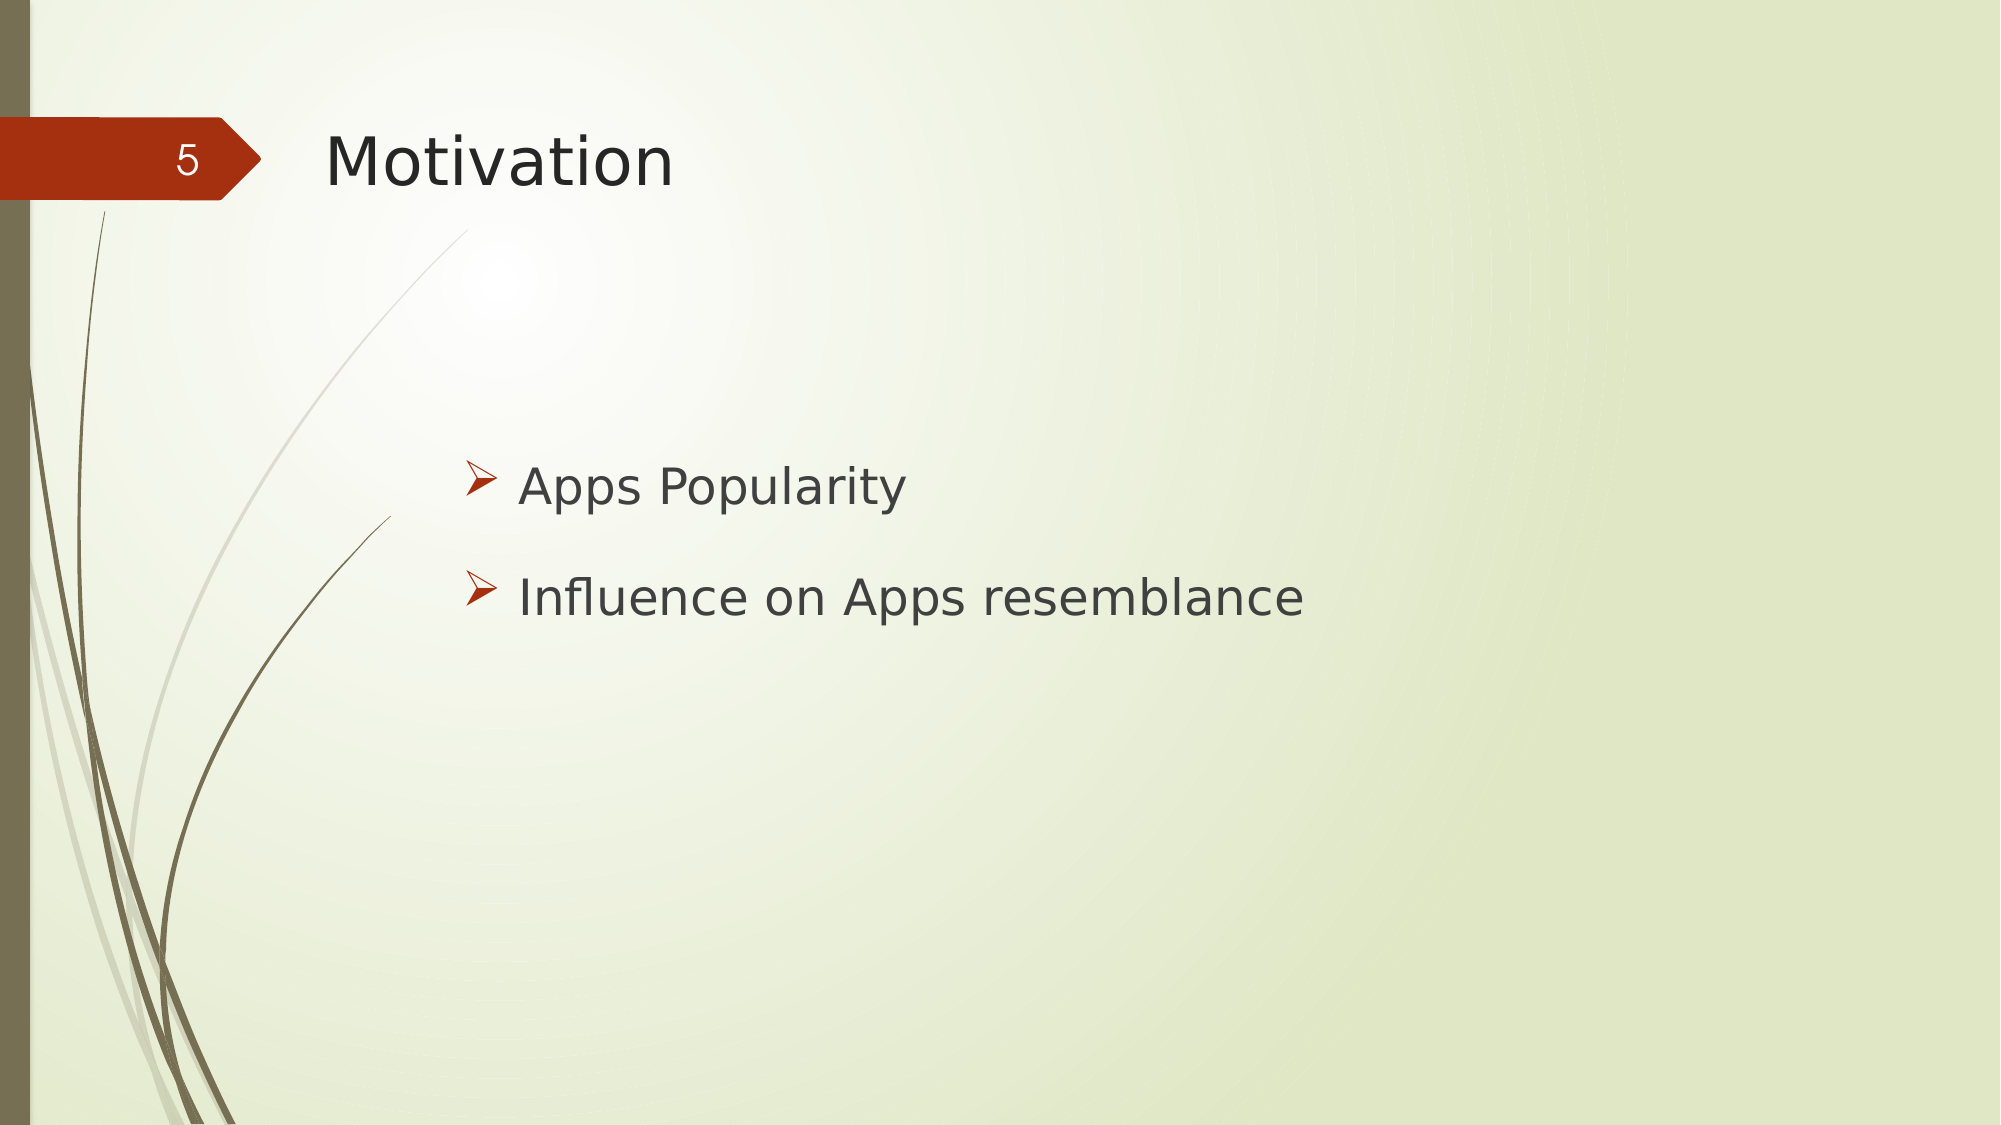

# Motivation
5
Apps Popularity
Influence on Apps resemblance